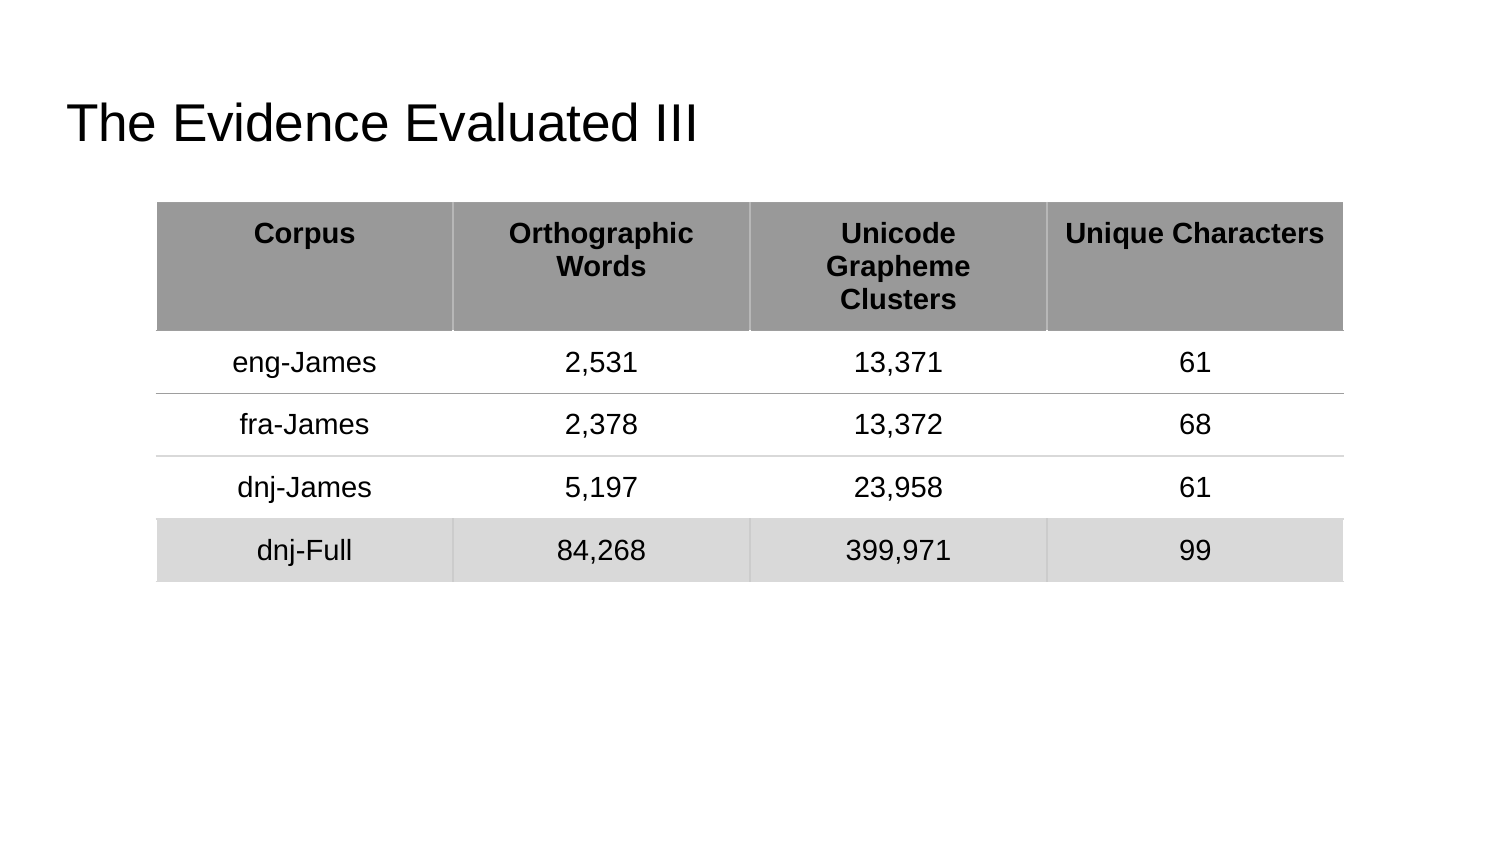

# The Evidence Evaluated III
| Corpus | Orthographic Words | Unicode Grapheme Clusters | Unique Characters |
| --- | --- | --- | --- |
| eng-James | 2,531 | 13,371 | 61 |
| fra-James | 2,378 | 13,372 | 68 |
| dnj-James | 5,197 | 23,958 | 61 |
| dnj-Full | 84,268 | 399,971 | 99 |